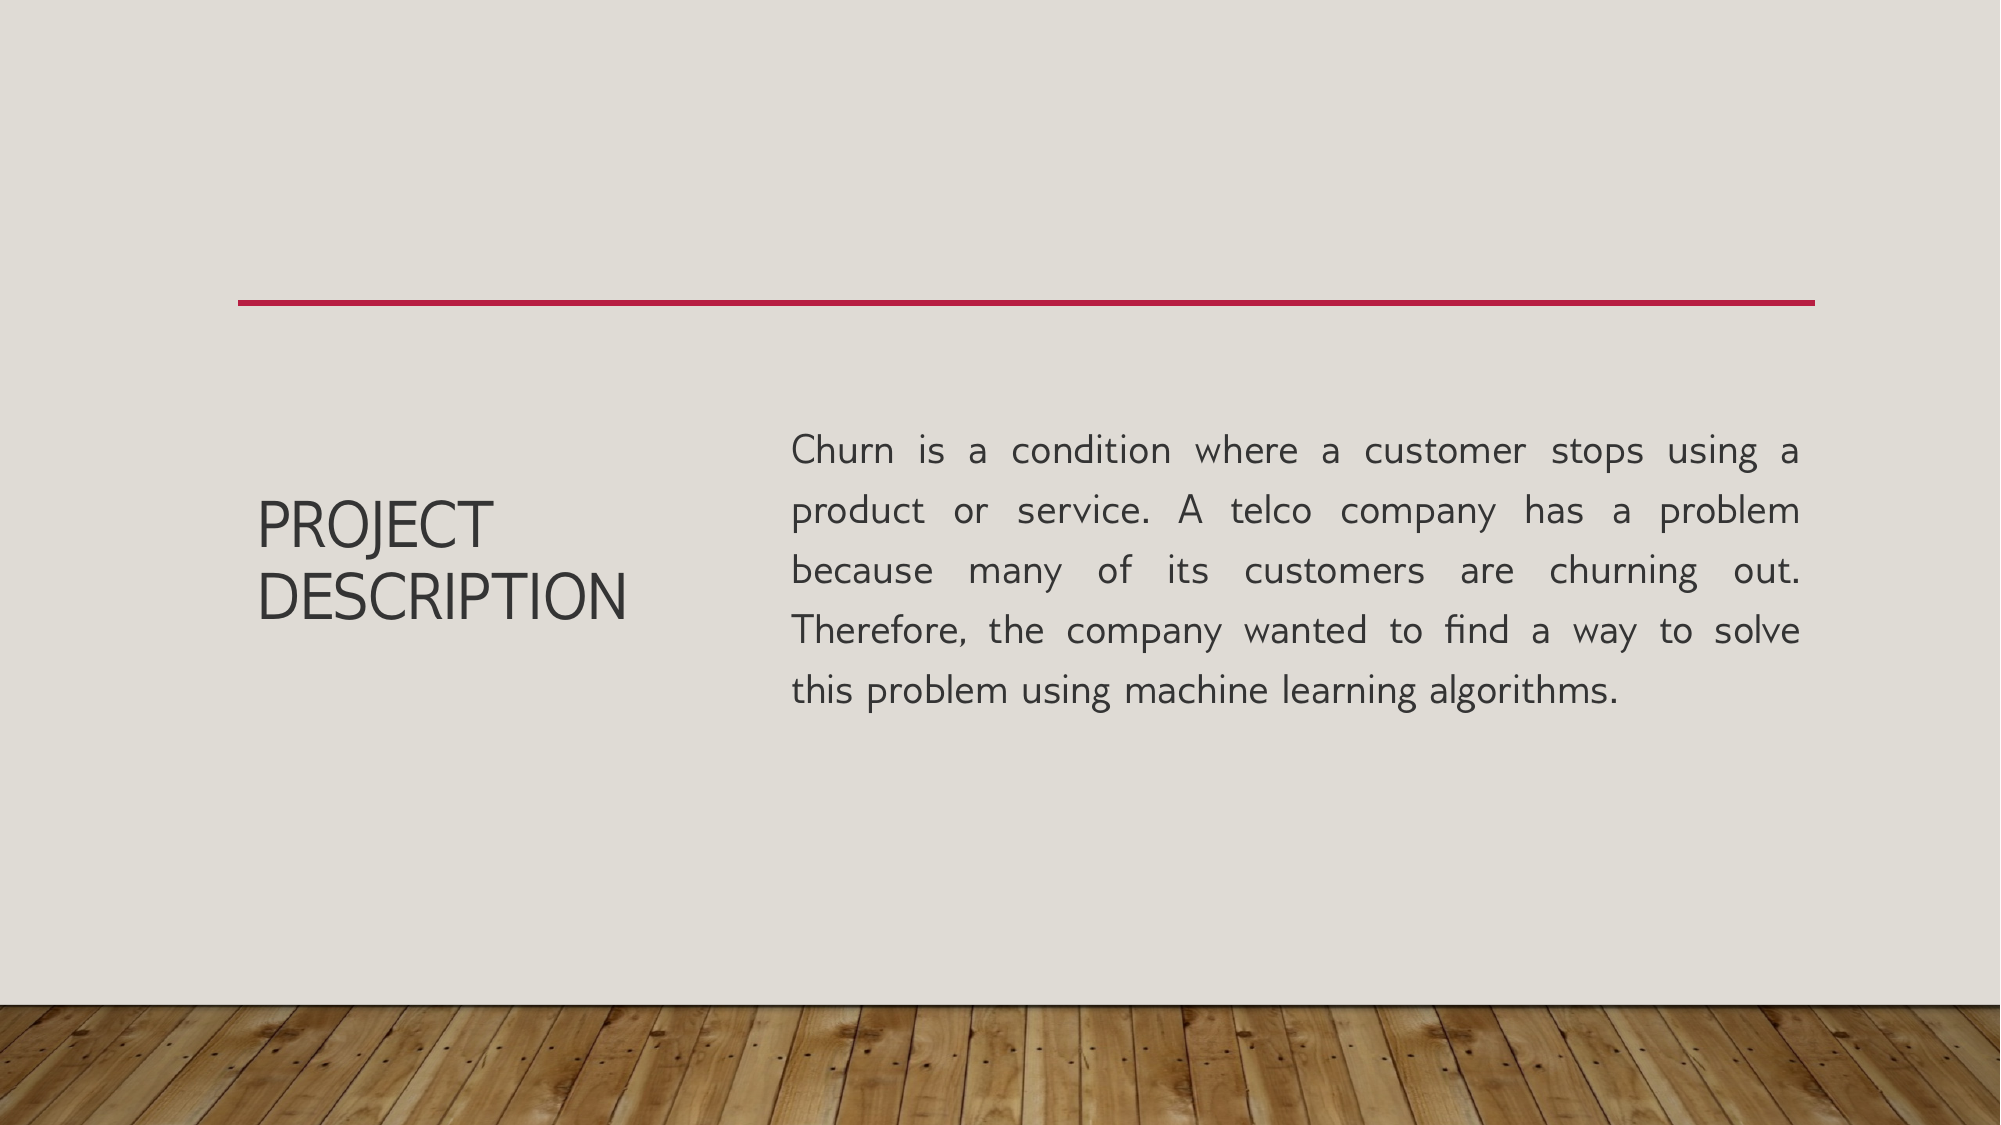

# Project Description
Churn is a condition where a customer stops using a product or service. A telco company has a problem because many of its customers are churning out. Therefore, the company wanted to find a way to solve this problem using machine learning algorithms.